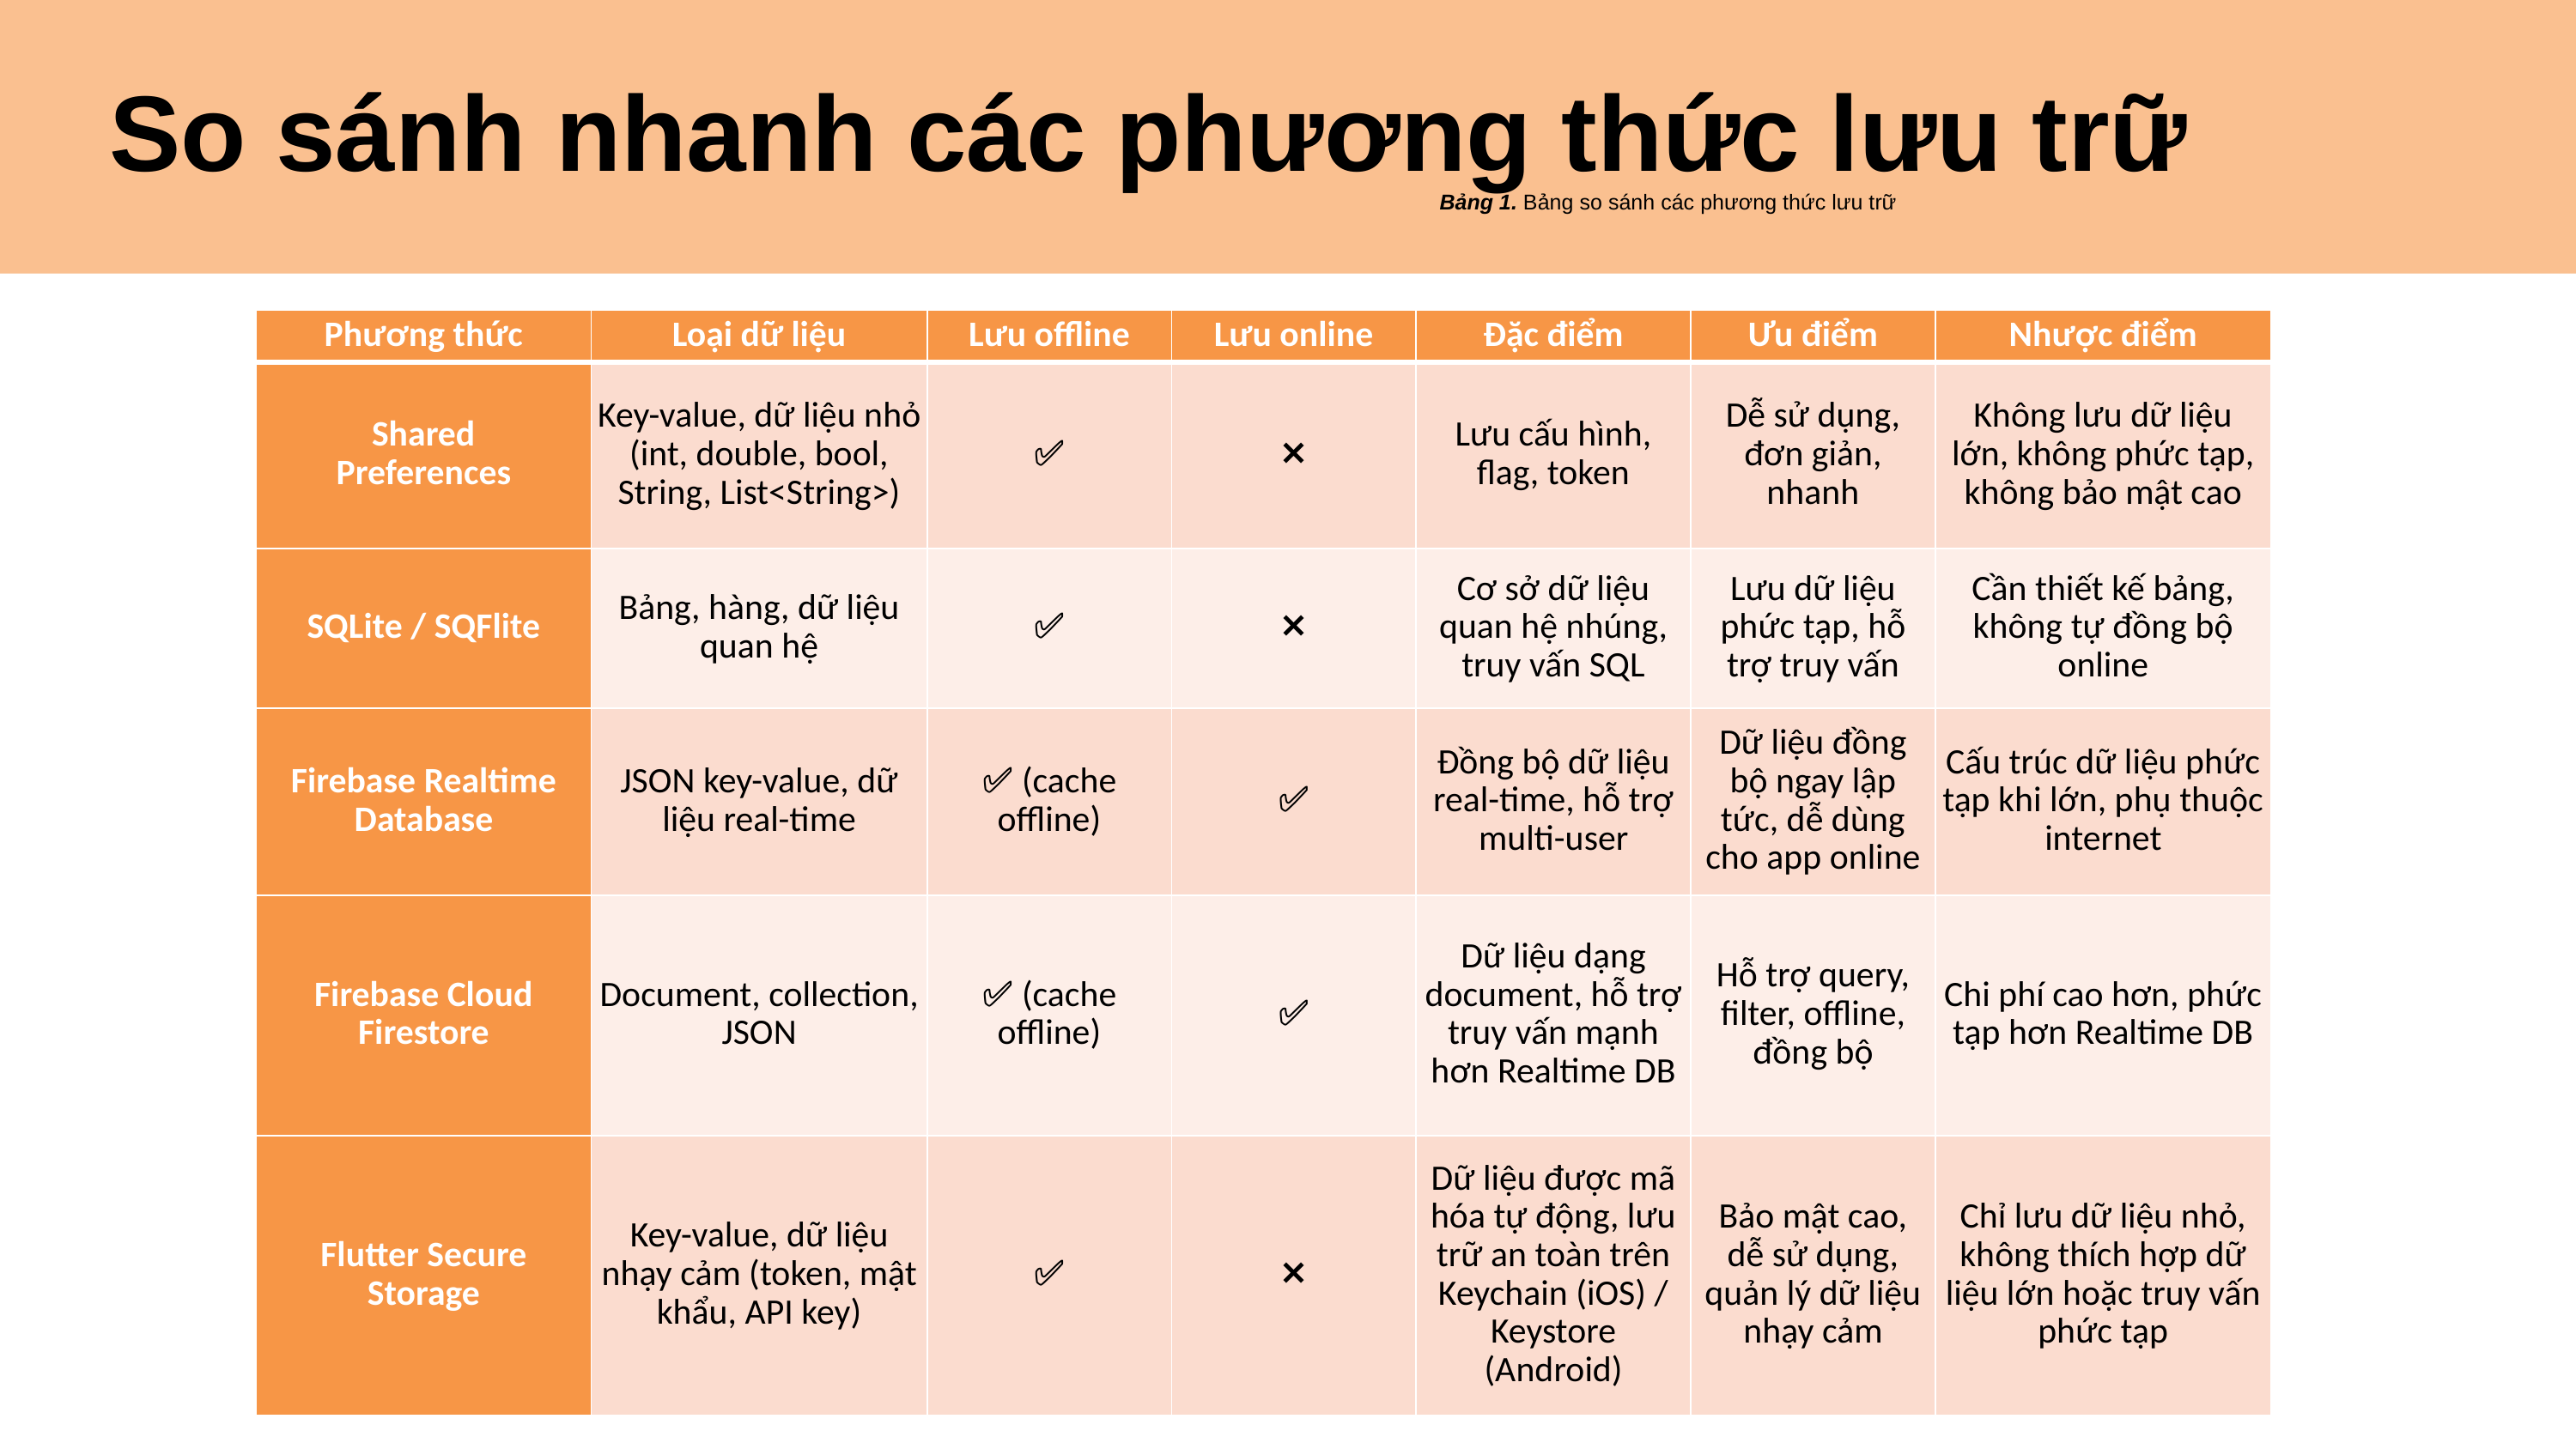

So sánh nhanh các phương thức lưu trữ

Bảng 1. Bảng so sánh các phương thức lưu trữ

| Phương thức | Loại dữ liệu | Lưu offline | Lưu online | Đặc điểm | Ưu điểm | Nhược điểm |
| --- | --- | --- | --- | --- | --- | --- |
| Shared Preferences | Key-value, dữ liệu nhỏ (int, double, bool, String, List<String>) | ✅ | ❌ | Lưu cấu hình, flag, token | Dễ sử dụng, đơn giản, nhanh | Không lưu dữ liệu lớn, không phức tạp, không bảo mật cao |
| SQLite / SQFlite | Bảng, hàng, dữ liệu quan hệ | ✅ | ❌ | Cơ sở dữ liệu quan hệ nhúng, truy vấn SQL | Lưu dữ liệu phức tạp, hỗ trợ truy vấn | Cần thiết kế bảng, không tự đồng bộ online |
| Firebase Realtime Database | JSON key-value, dữ liệu real-time | ✅ (cache offline) | ✅ | Đồng bộ dữ liệu real-time, hỗ trợ multi-user | Dữ liệu đồng bộ ngay lập tức, dễ dùng cho app online | Cấu trúc dữ liệu phức tạp khi lớn, phụ thuộc internet |
| Firebase Cloud Firestore | Document, collection, JSON | ✅ (cache offline) | ✅ | Dữ liệu dạng document, hỗ trợ truy vấn mạnh hơn Realtime DB | Hỗ trợ query, filter, offline, đồng bộ | Chi phí cao hơn, phức tạp hơn Realtime DB |
| Flutter Secure Storage | Key-value, dữ liệu nhạy cảm (token, mật khẩu, API key) | ✅ | ❌ | Dữ liệu được mã hóa tự động, lưu trữ an toàn trên Keychain (iOS) / Keystore (Android) | Bảo mật cao, dễ sử dụng, quản lý dữ liệu nhạy cảm | Chỉ lưu dữ liệu nhỏ, không thích hợp dữ liệu lớn hoặc truy vấn phức tạp |